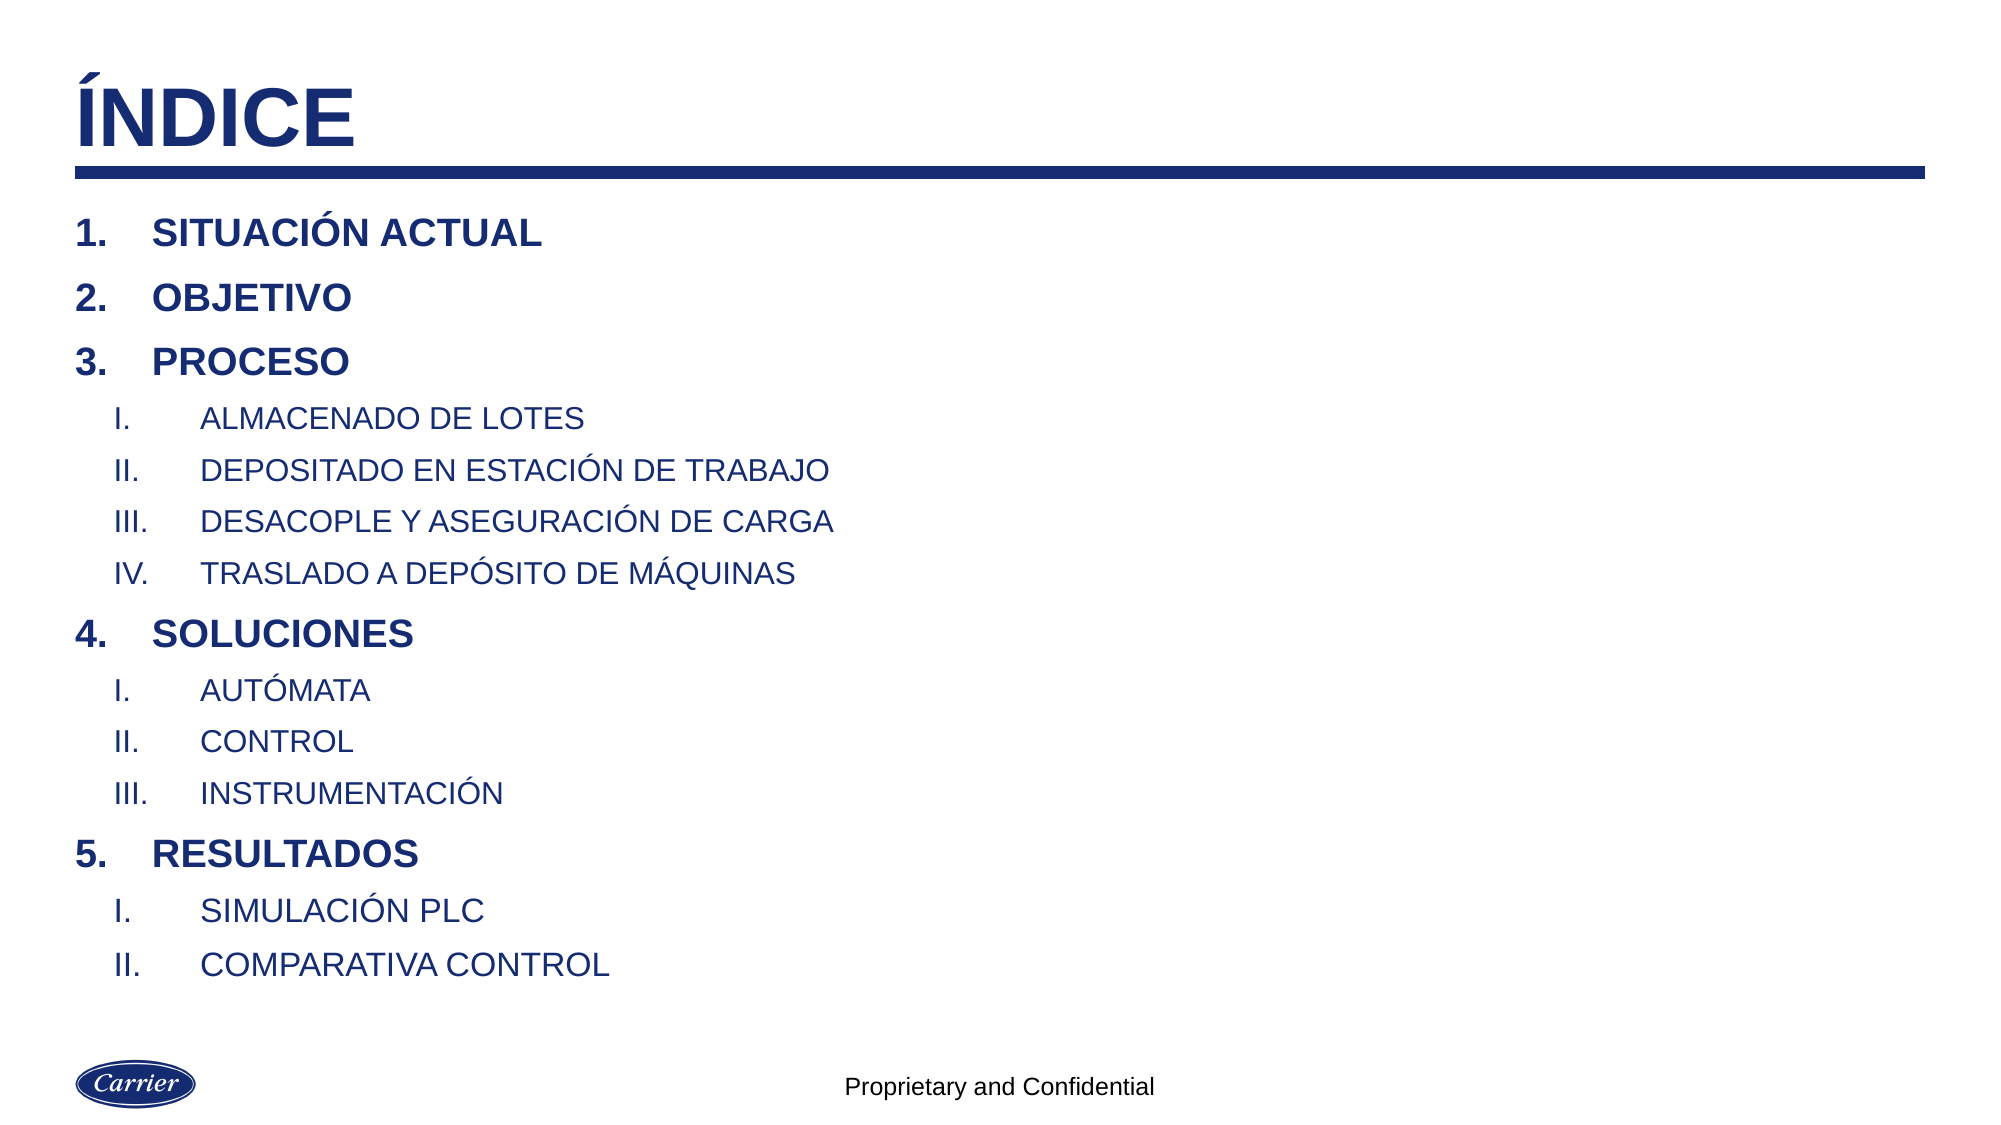

# ÍNDICE
SITUACIÓN ACTUAL
OBJETIVO
PROCESO
ALMACENADO DE LOTES
DEPOSITADO EN ESTACIÓN DE TRABAJO
DESACOPLE Y ASEGURACIÓN DE CARGA
TRASLADO A DEPÓSITO DE MÁQUINAS
SOLUCIONES
AUTÓMATA
CONTROL
INSTRUMENTACIÓN
RESULTADOS
SIMULACIÓN PLC
COMPARATIVA CONTROL

Proprietary and Confidential